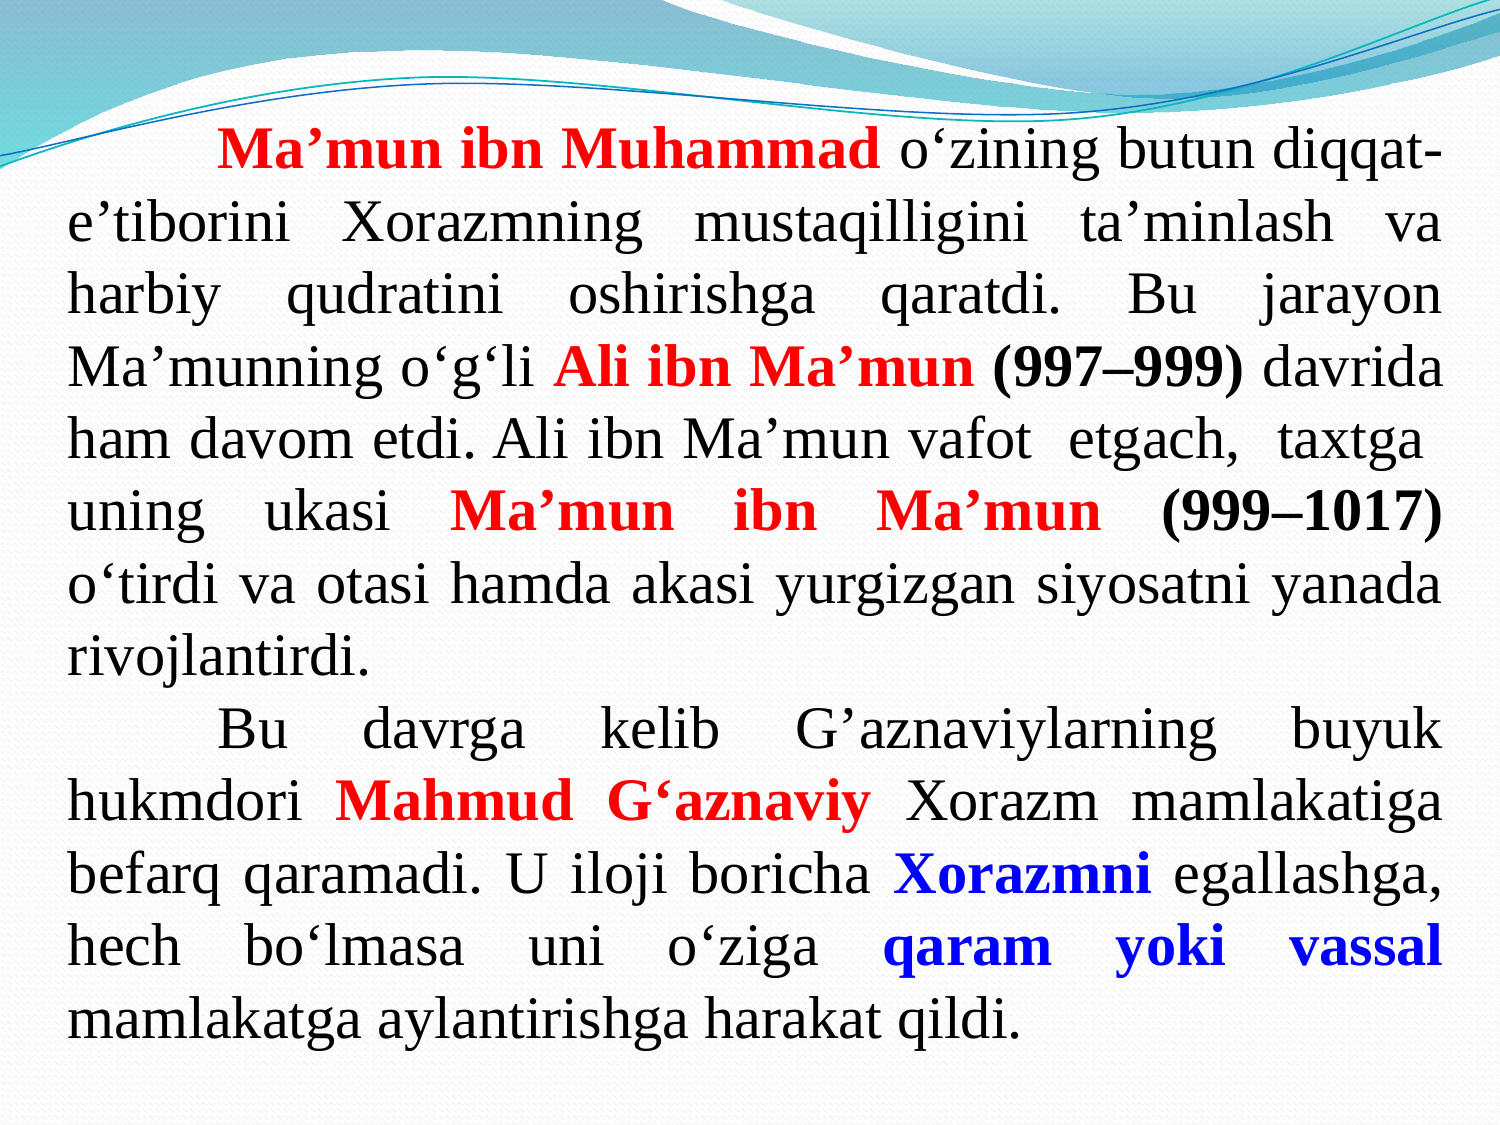

Ma’mun ibn Muhammad o‘zining butun diqqat-e’tiborini Xorazmning mustaqilligini ta’minlash va harbiy qudratini oshirishga qaratdi. Bu jarayon Ma’munning o‘g‘li Ali ibn Ma’mun (997–999) davrida ham davom etdi. Ali ibn Ma’mun vafot  etgach,  taxtga  uning  ukasi  Ma’mun  ibn  Ma’mun  (999–1017) o‘tirdi va otasi hamda akasi yurgizgan siyosatni yanada rivojlantirdi.
	Bu davrga kelib G’aznaviylarning buyuk hukmdori Mahmud G‘aznaviy Xorazm mamlakatiga befarq qaramadi. U iloji boricha Xorazmni egallashga, hech bo‘lmasa uni o‘ziga qaram yoki vassal mamlakatga aylantirishga harakat qildi.